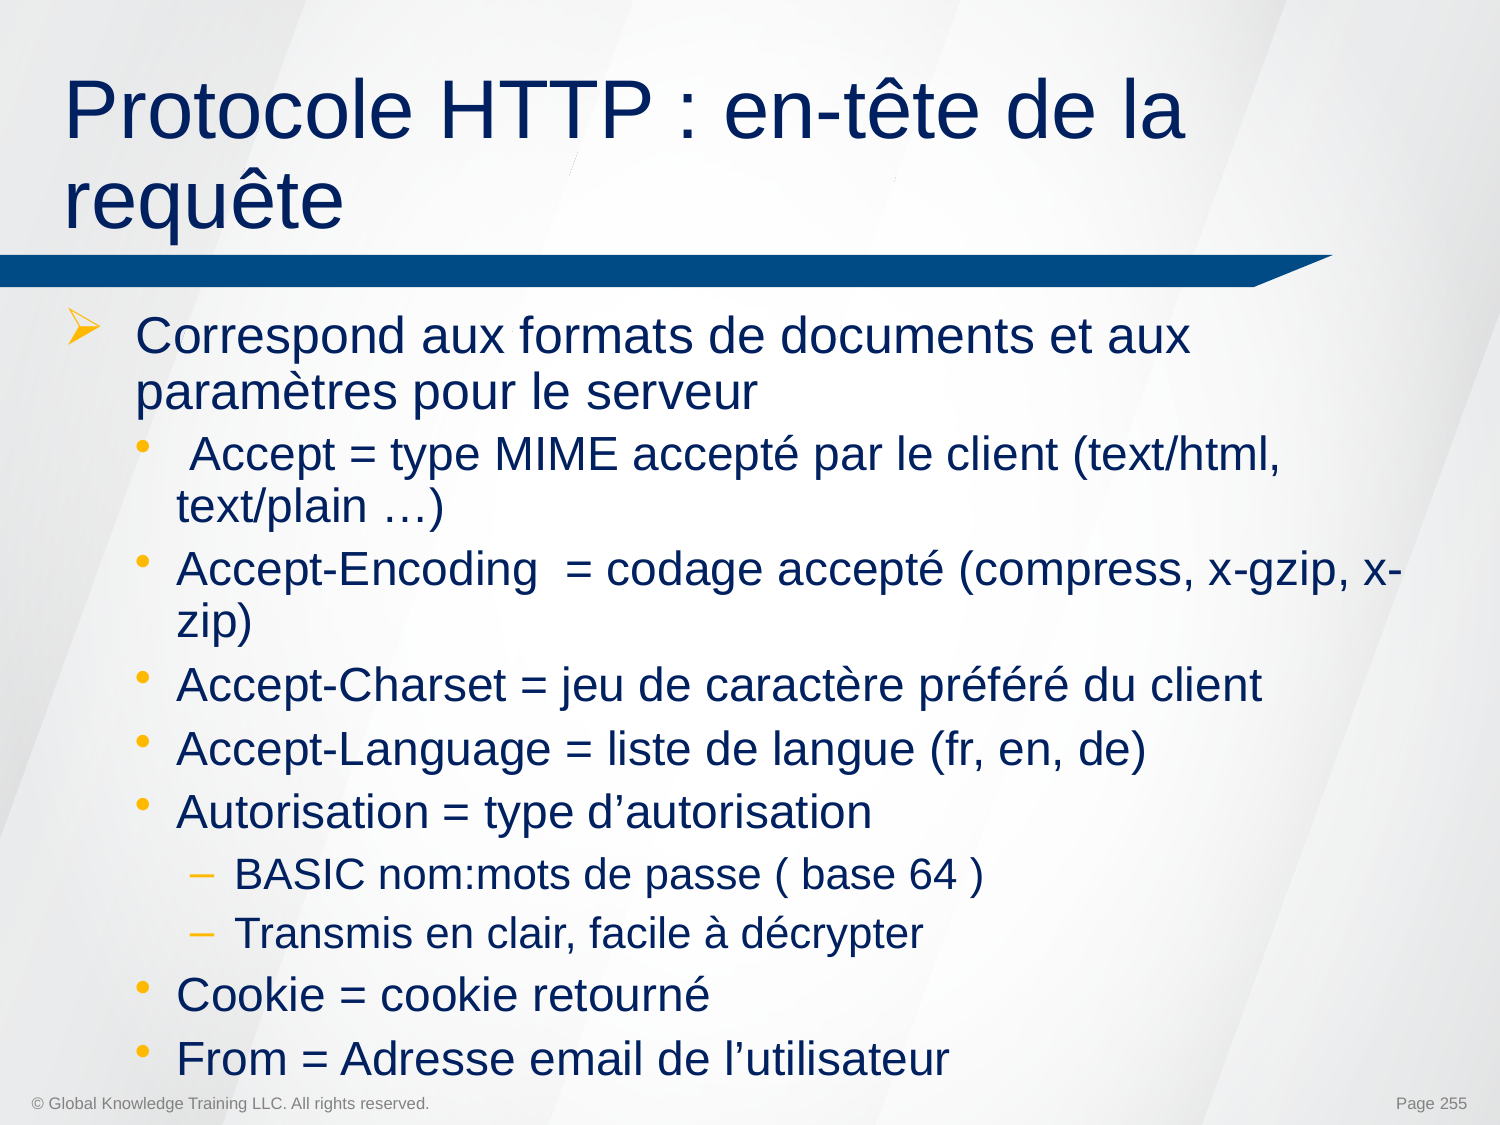

# Protocole HTTP : en-tête de la requête
Correspond aux formats de documents et aux paramètres pour le serveur
 Accept = type MIME accepté par le client (text/html, text/plain …)
Accept-Encoding  = codage accepté (compress, x-gzip, x-zip)
Accept-Charset = jeu de caractère préféré du client
Accept-Language = liste de langue (fr, en, de)
Autorisation = type d’autorisation
BASIC nom:mots de passe ( base 64 )
Transmis en clair, facile à décrypter
Cookie = cookie retourné
From = Adresse email de l’utilisateur